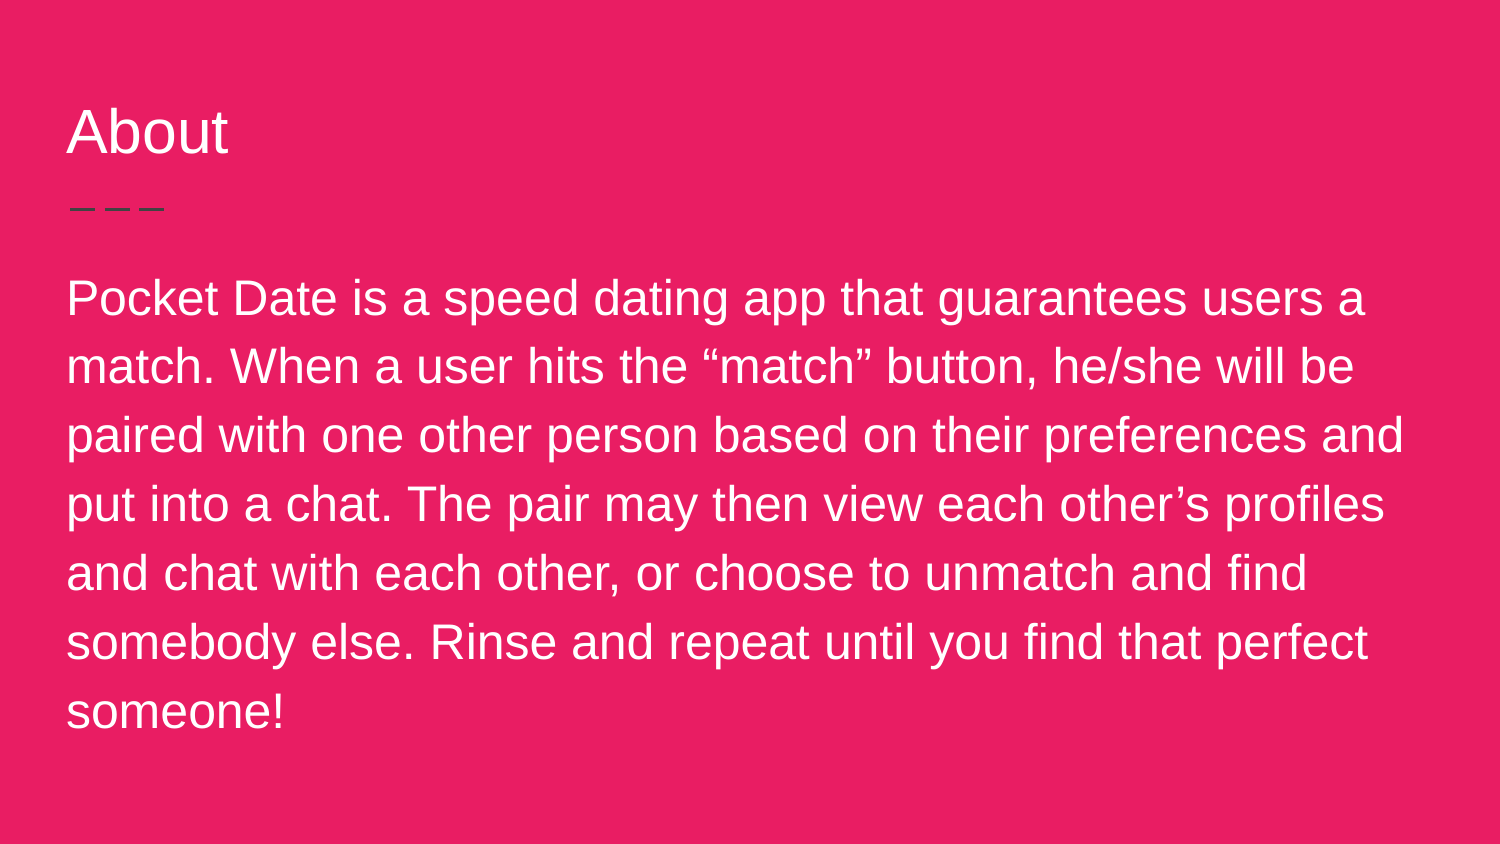

# About
Pocket Date is a speed dating app that guarantees users a match. When a user hits the “match” button, he/she will be paired with one other person based on their preferences and put into a chat. The pair may then view each other’s profiles and chat with each other, or choose to unmatch and find somebody else. Rinse and repeat until you find that perfect someone!